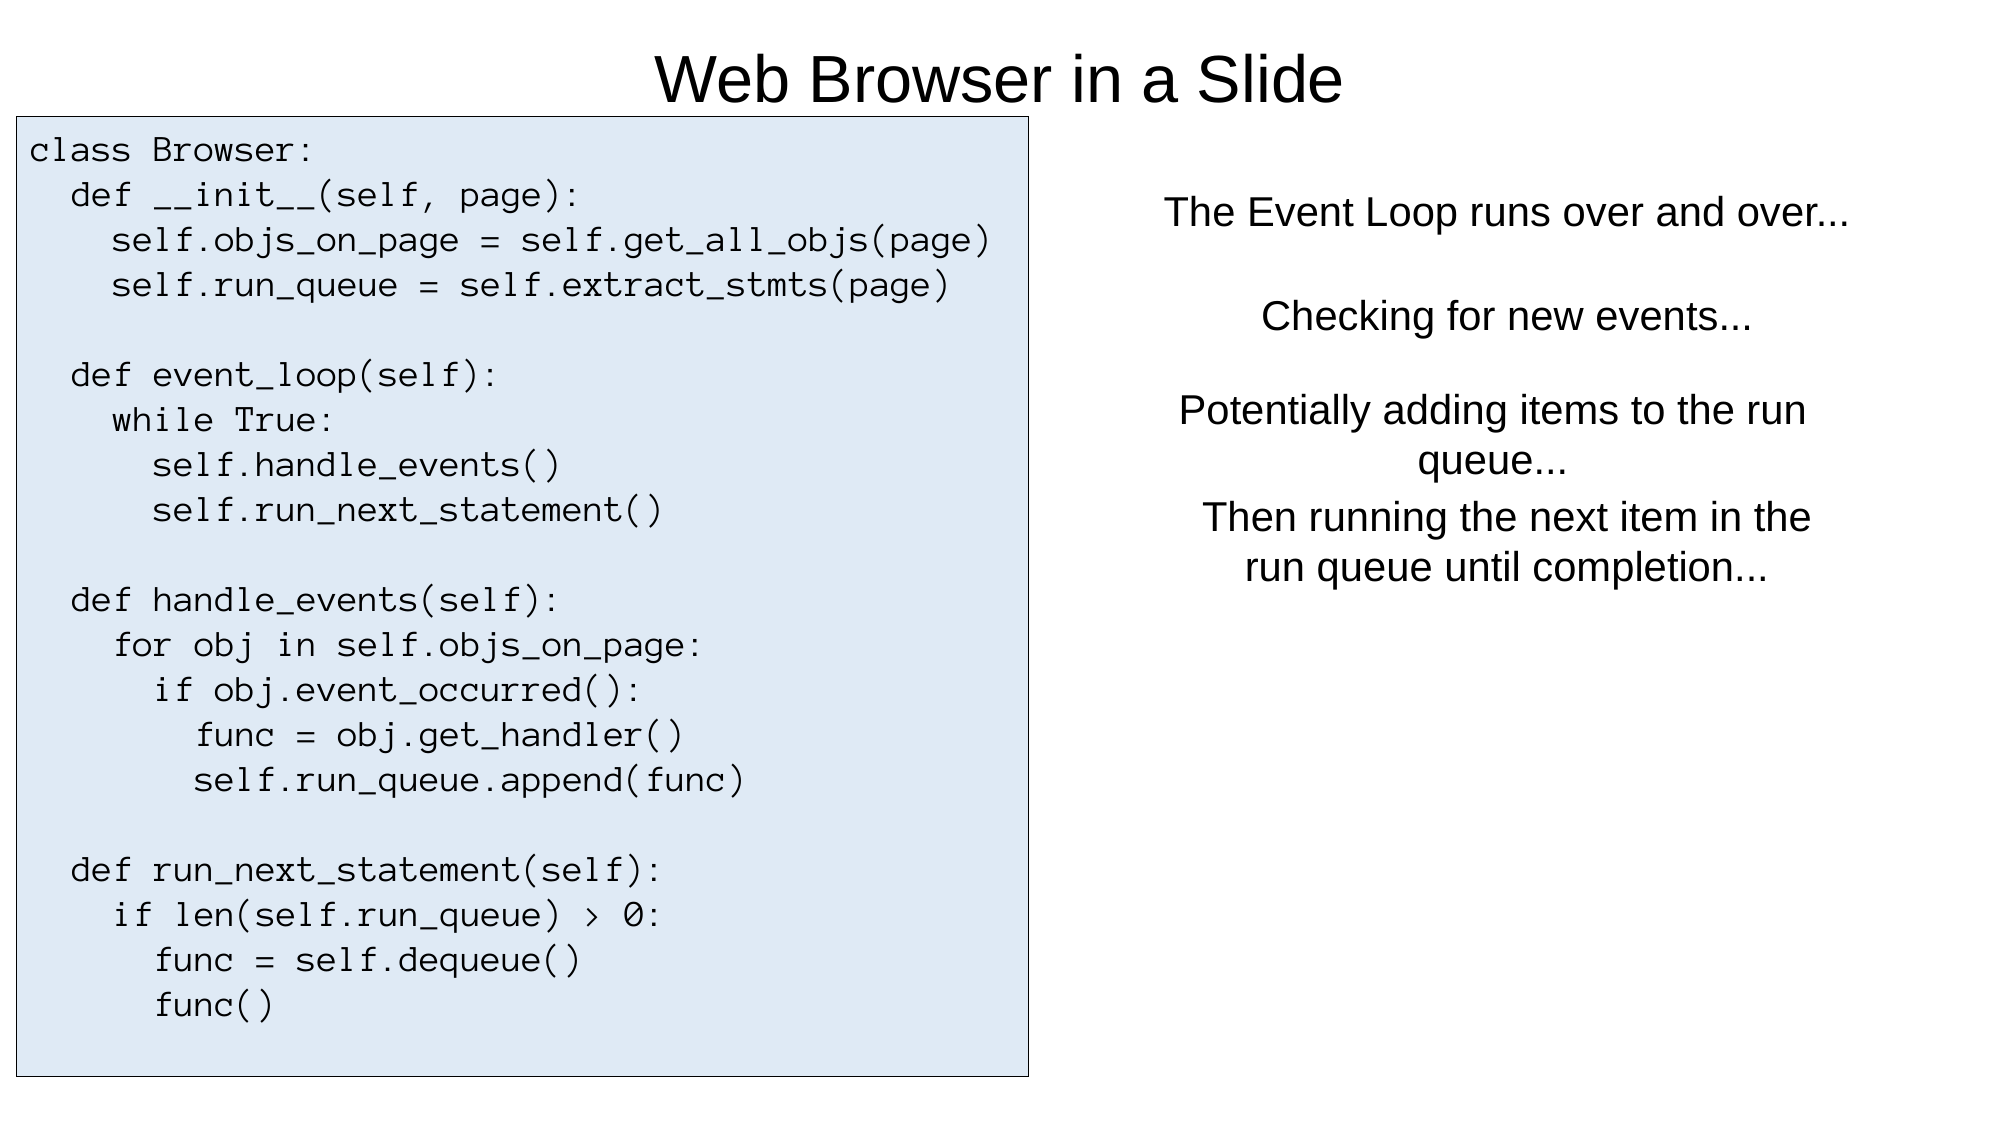

# Web Browser in a Slide
class Browser:
  def __init__(self, page):
    self.objs_on_page = self.get_all_objs(page)
    self.run_queue = self.extract_stmts(page)

  def event_loop(self):
    while True:
      self.handle_events()
      self.run_next_statement()

  def handle_events(self):
    for obj in self.objs_on_page:
      if obj.event_occurred():
        func = obj.get_handler()
        self.run_queue.append(func)

  def run_next_statement(self):
    if len(self.run_queue) > 0:
      func = self.dequeue()
      func()

The Event Loop runs over and over...
Checking for new events...
Potentially adding items to the run queue...
Then running the next item in the run queue until completion...